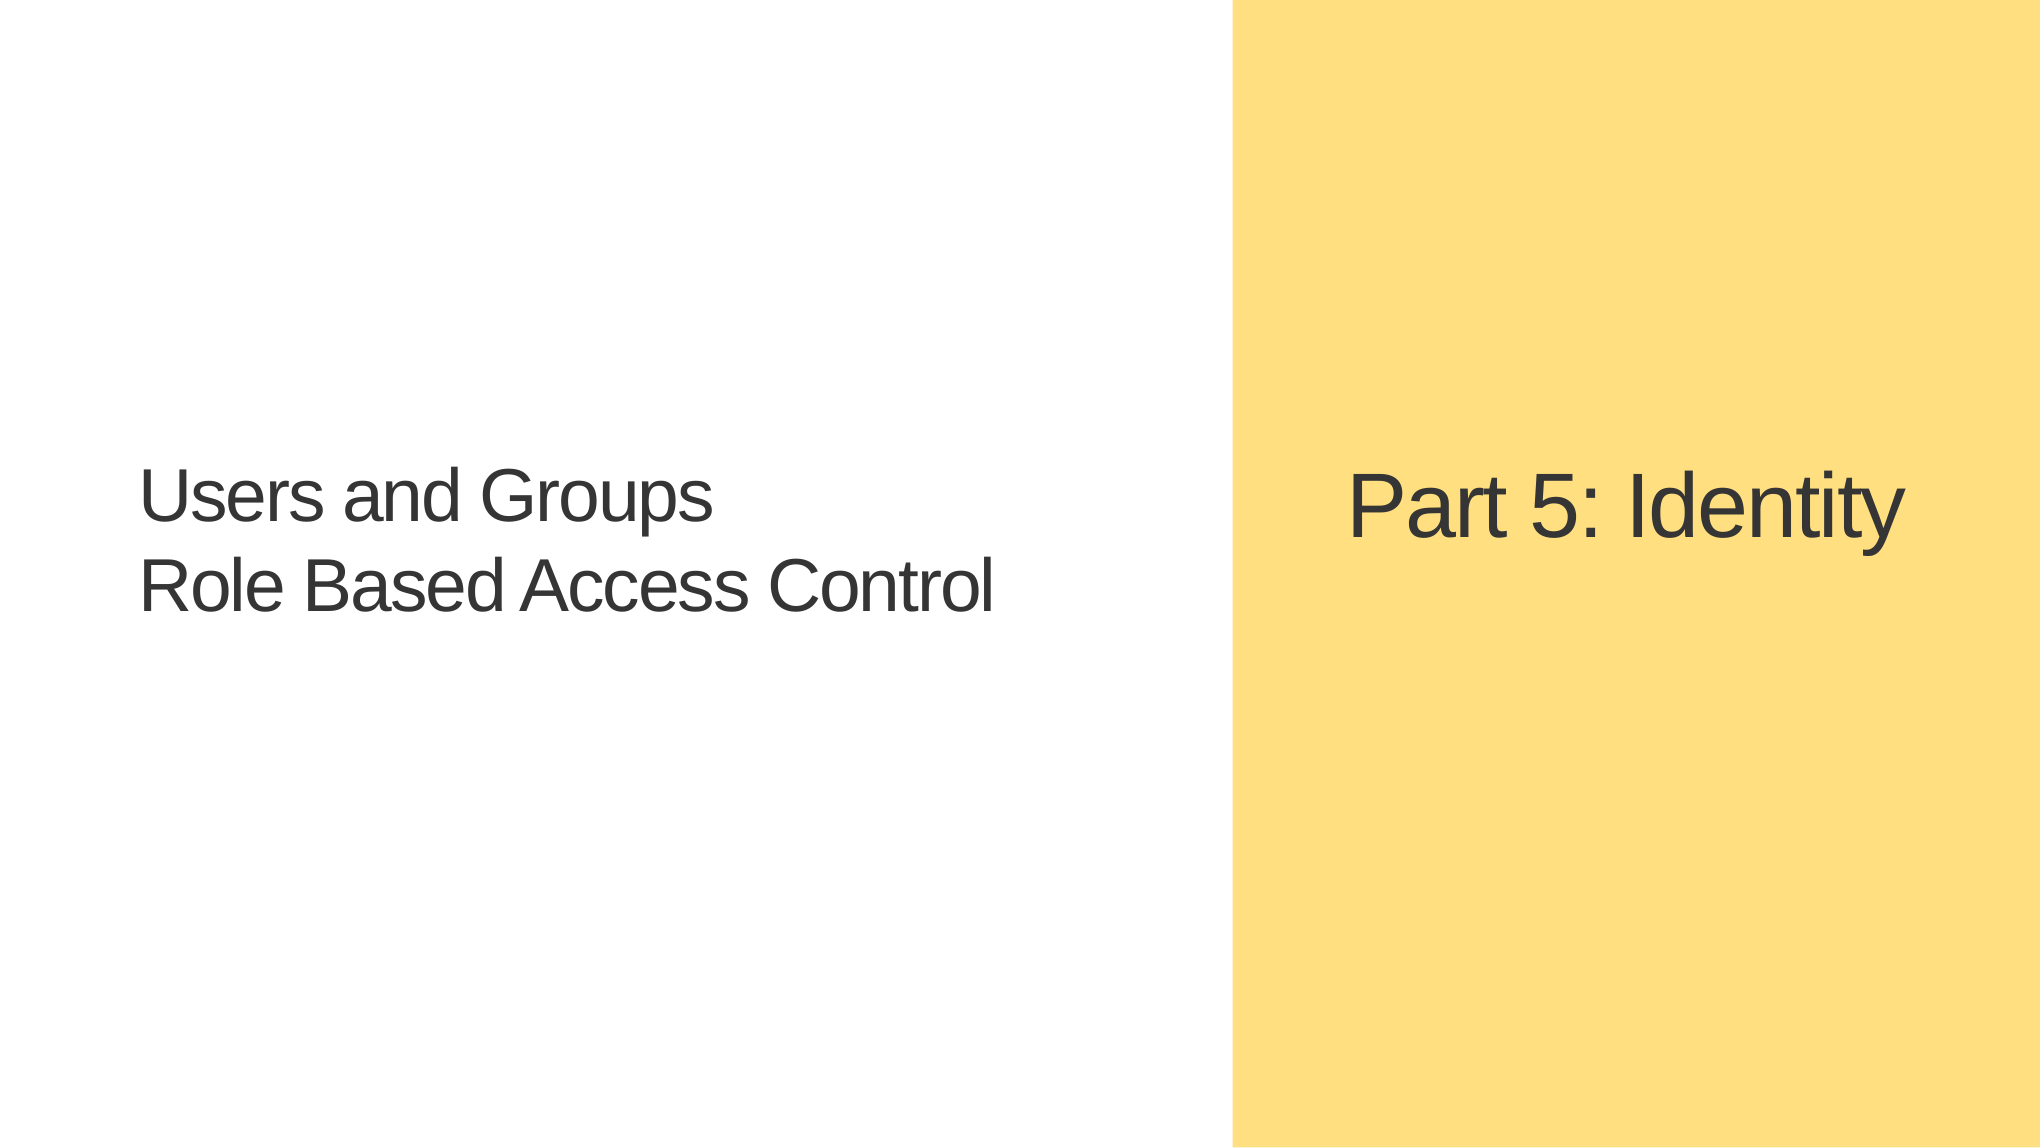

Users and Groups
Role Based Access Control
# Part 5: Identity